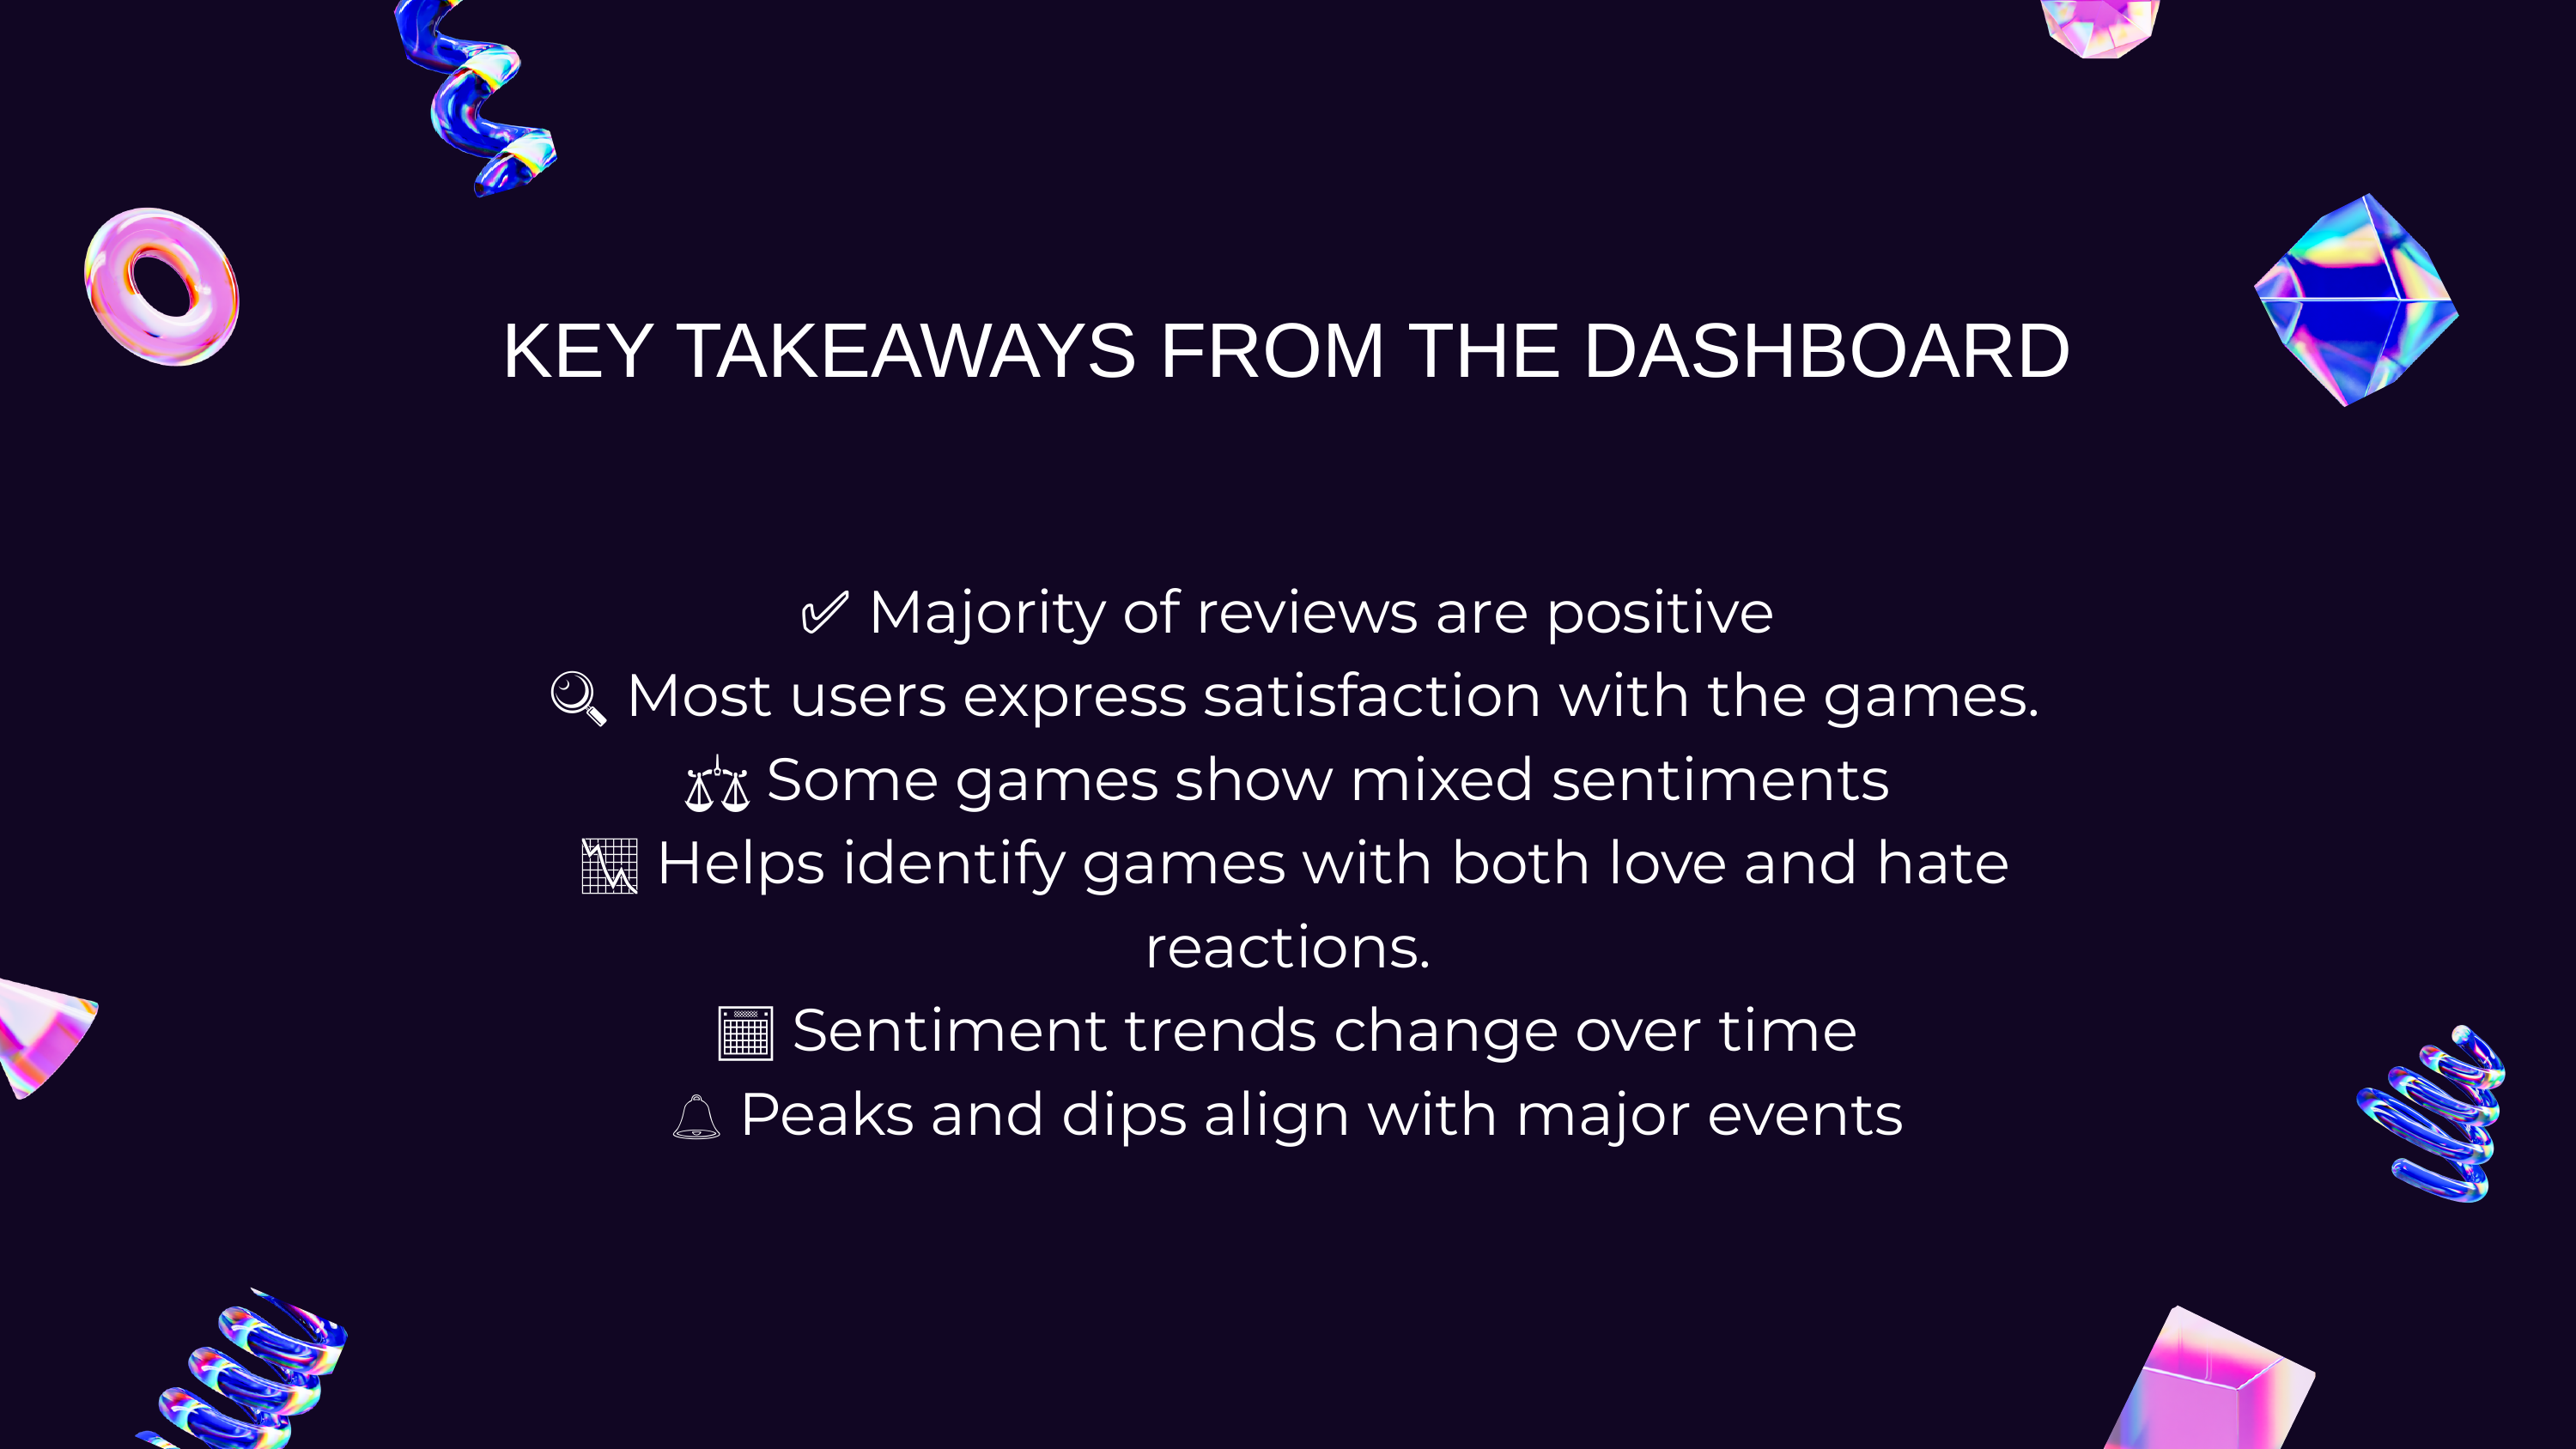

KEY TAKEAWAYS FROM THE DASHBOARD
✅ Majority of reviews are positive
 🔍 Most users express satisfaction with the games.
⚖️ Some games show mixed sentiments
 📉 Helps identify games with both love and hate reactions.
📅 Sentiment trends change over time
 🔔 Peaks and dips align with major events